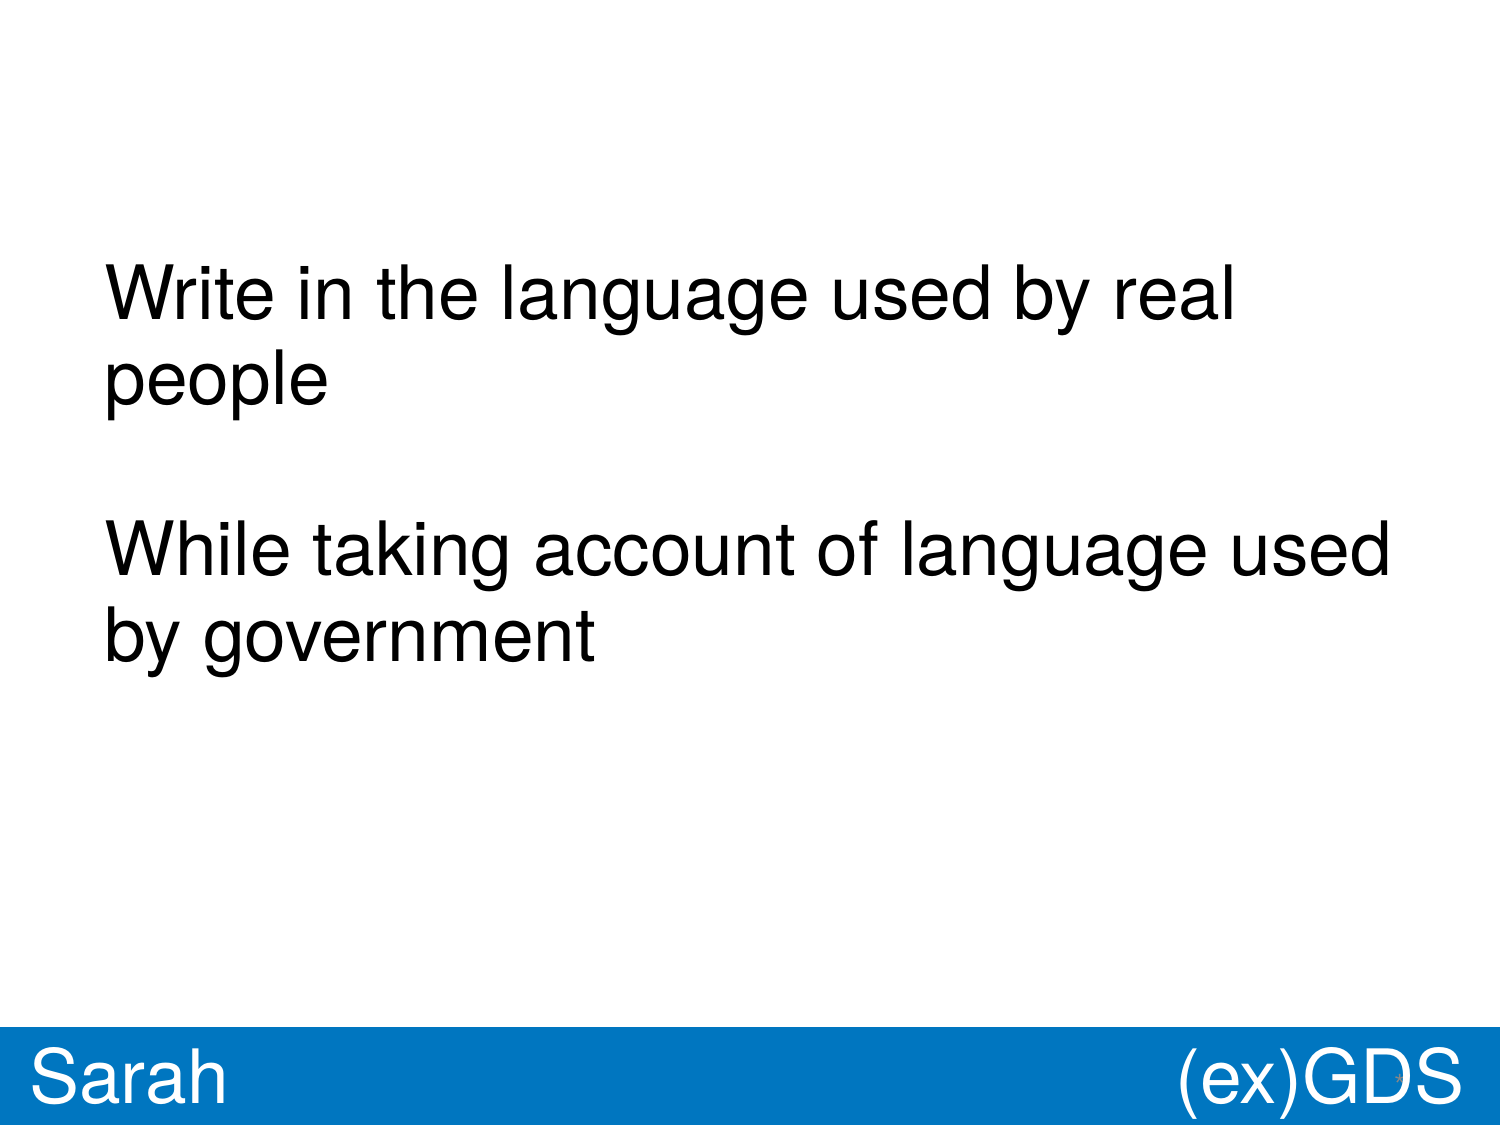

Write in the language used by real people

While taking account of language used by government

Sarah
(ex)GDS
GDS

Paul
*
*